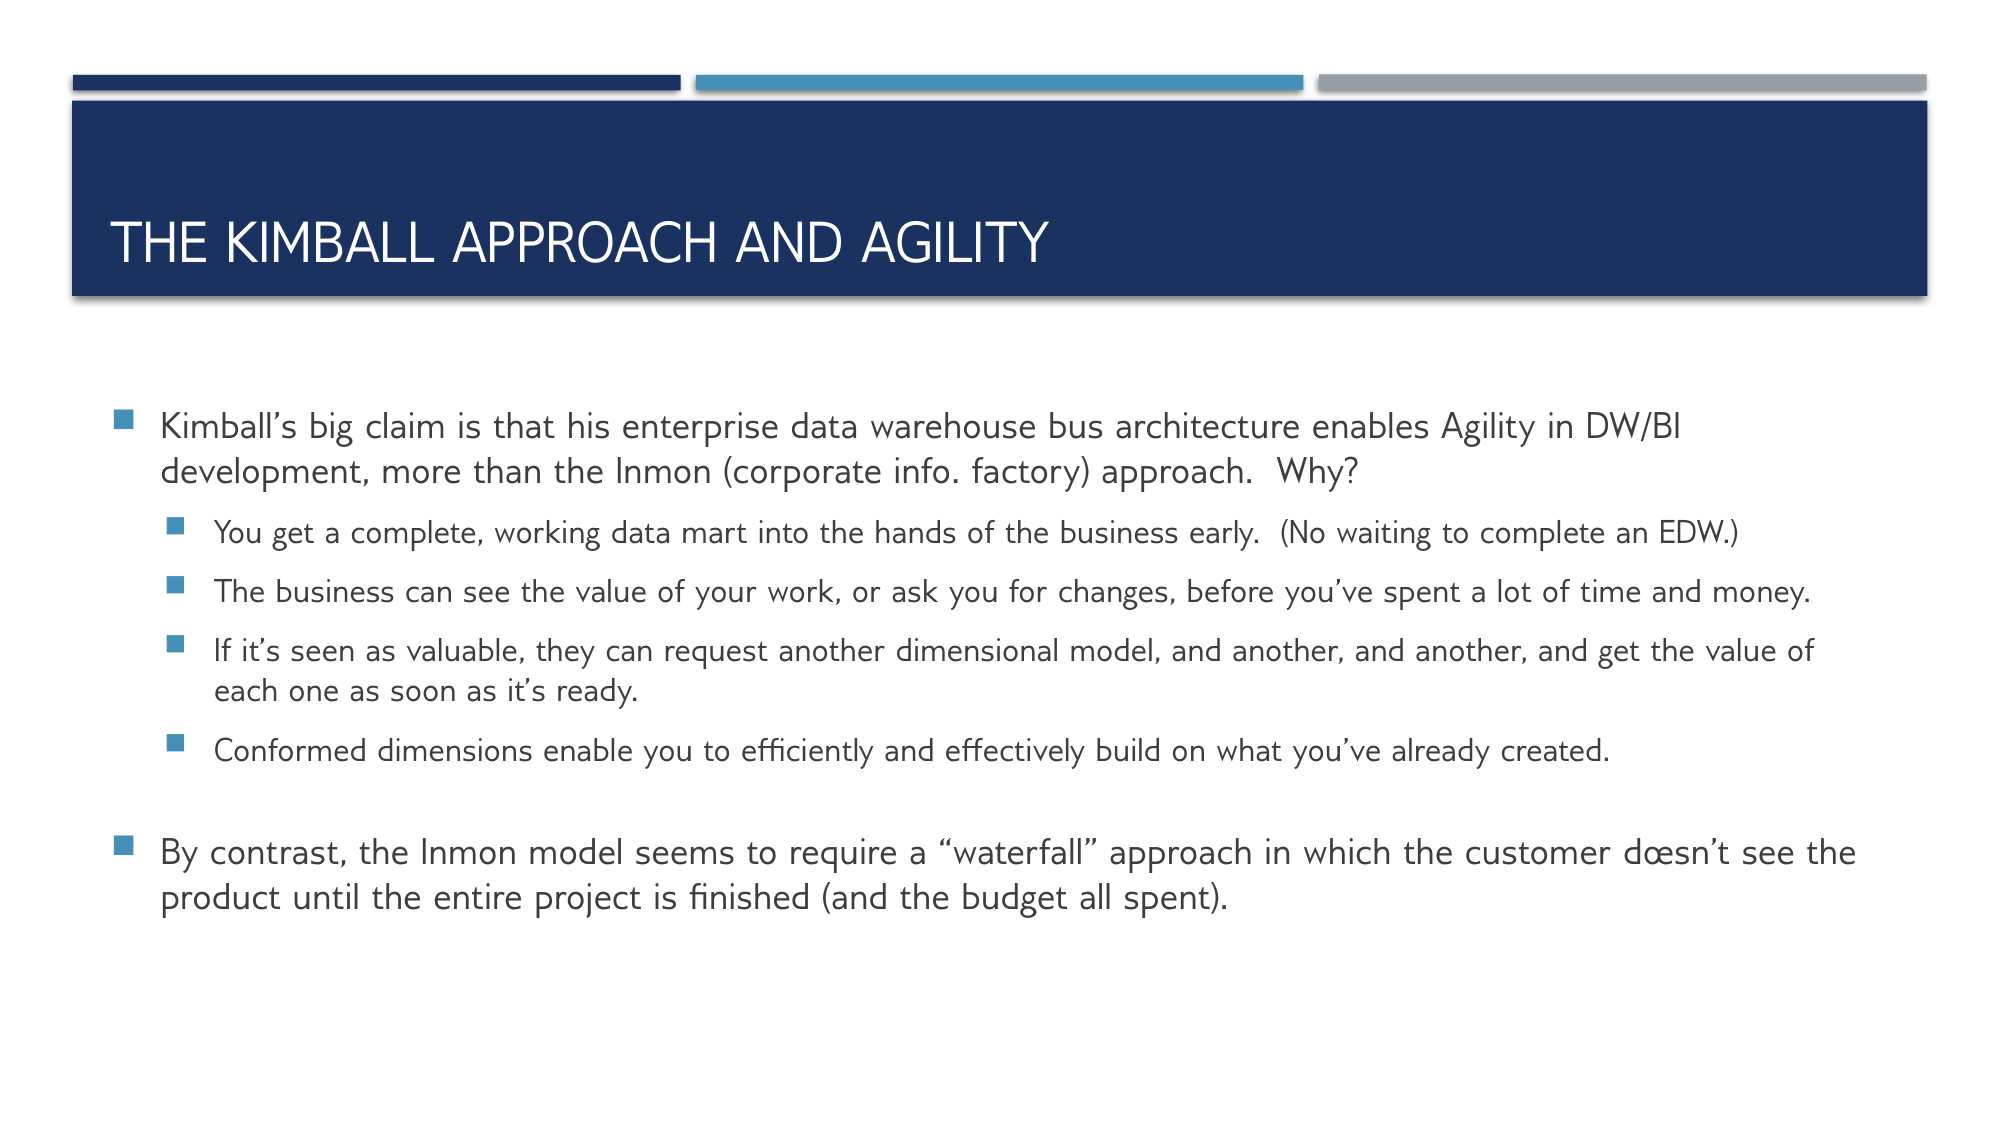

# The Kimball approach and agility
Kimball’s big claim is that his enterprise data warehouse bus architecture enables Agility in DW/BI development, more than the Inmon (corporate info. factory) approach.  Why?
You get a complete, working data mart into the hands of the business early.  (No waiting to complete an EDW.)
The business can see the value of your work, or ask you for changes, before you’ve spent a lot of time and money.
If it’s seen as valuable, they can request another dimensional model, and another, and another, and get the value of each one as soon as it’s ready.
Conformed dimensions enable you to efficiently and effectively build on what you’ve already created.
By contrast, the Inmon model seems to require a “waterfall” approach in which the customer doesn’t see the product until the entire project is finished (and the budget all spent).